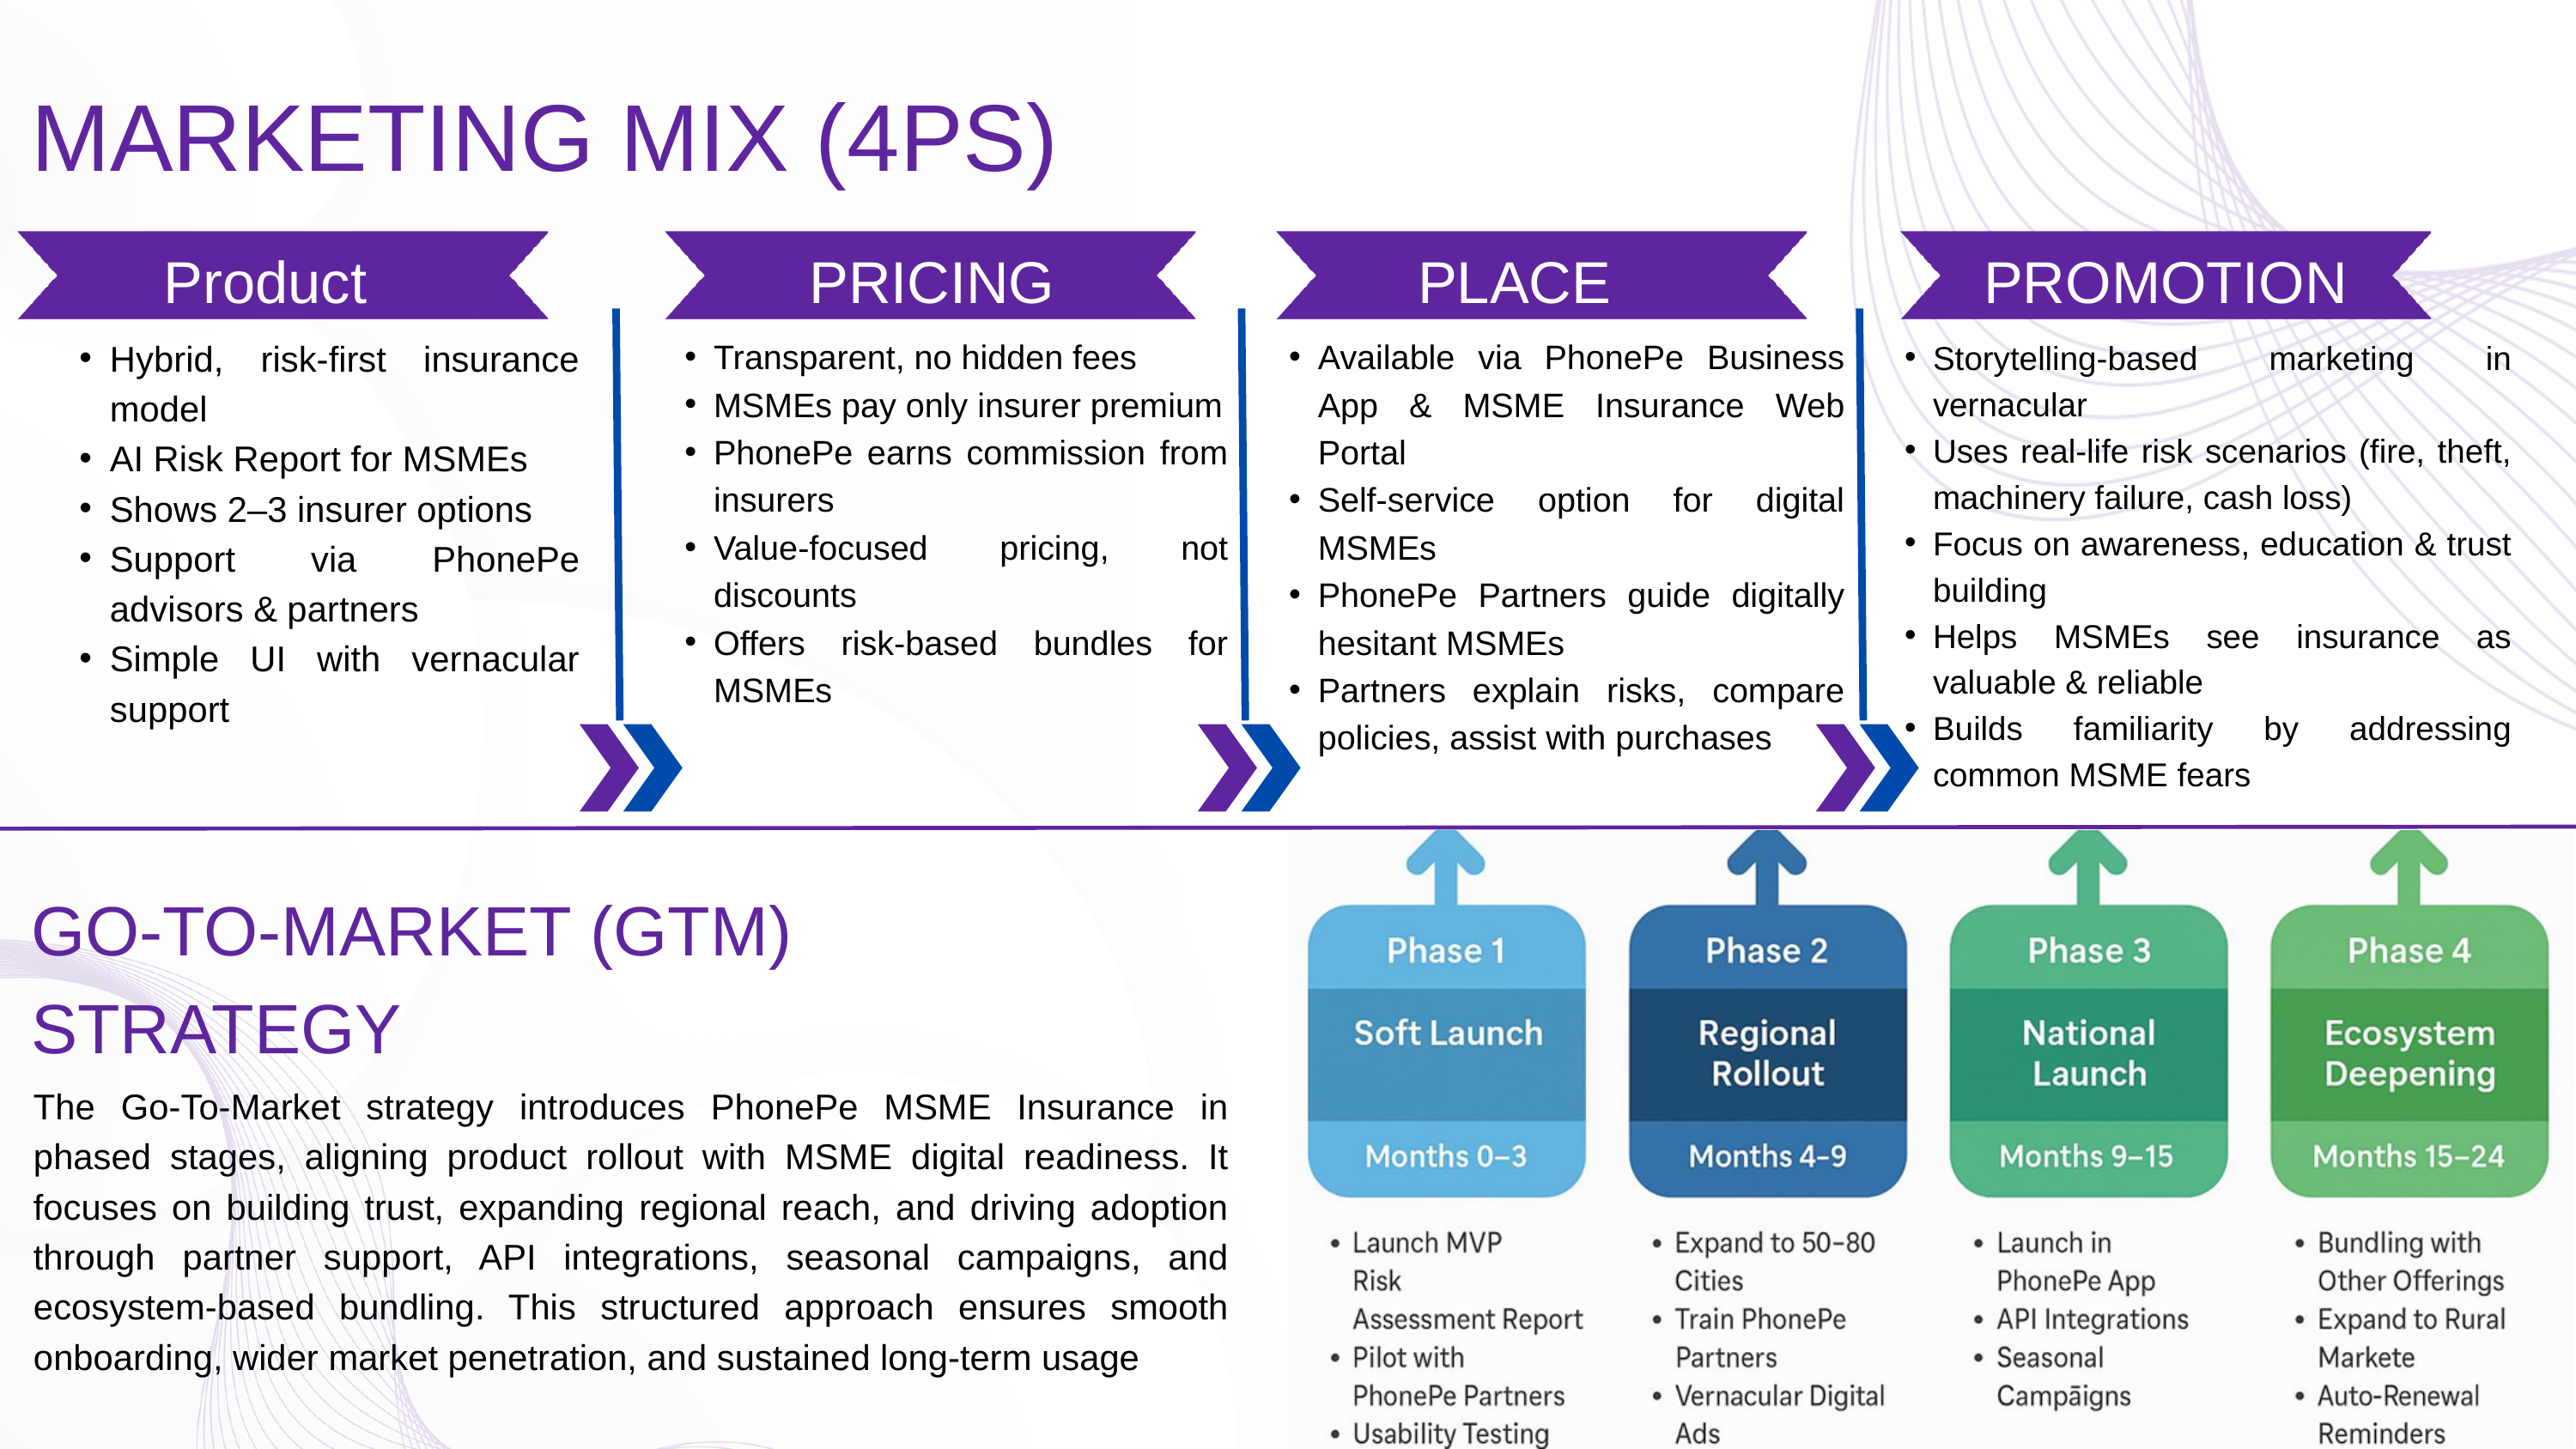

MARKETING MIX (4PS)

Product
PRICING
PLACE
PROMOTION

Hybrid, risk-first insurance model
AI Risk Report for MSMEs
Shows 2–3 insurer options
Support via PhonePe advisors & partners
Simple UI with vernacular support
Transparent, no hidden fees
MSMEs pay only insurer premium
PhonePe earns commission from insurers
Value-focused pricing, not discounts
Offers risk-based bundles for MSMEs
Available via PhonePe Business App & MSME Insurance Web Portal
Self-service option for digital MSMEs
PhonePe Partners guide digitally hesitant MSMEs
Partners explain risks, compare policies, assist with purchases

Storytelling-based marketing in vernacular
Uses real-life risk scenarios (fire, theft, machinery failure, cash loss)
Focus on awareness, education & trust building
Helps MSMEs see insurance as valuable & reliable
Builds familiarity by addressing common MSME fears

GO-TO-MARKET (GTM)
STRATEGY

The Go-To-Market strategy introduces PhonePe MSME Insurance in phased stages, aligning product rollout with MSME digital readiness. It focuses on building trust, expanding regional reach, and driving adoption through partner support, API integrations, seasonal campaigns, and ecosystem-based bundling. This structured approach ensures smooth onboarding, wider market penetration, and sustained long-term usage